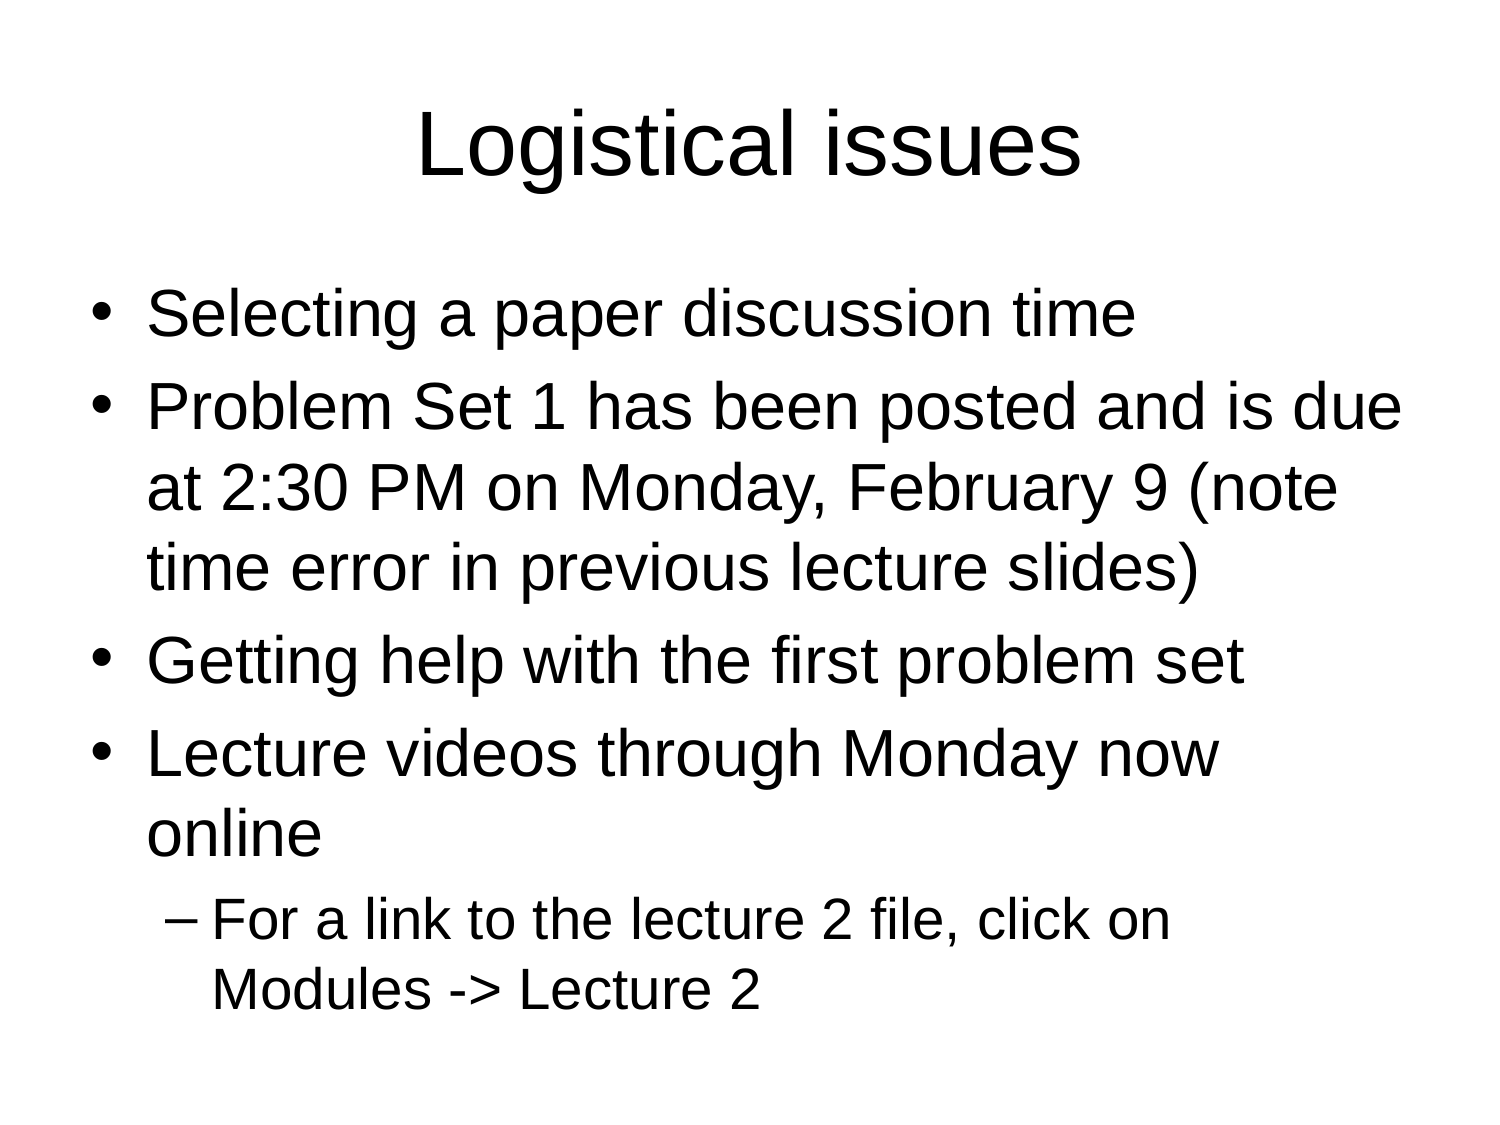

# Logistical issues
Selecting a paper discussion time
Problem Set 1 has been posted and is due at 2:30 PM on Monday, February 9 (note time error in previous lecture slides)
Getting help with the first problem set
Lecture videos through Monday now online
For a link to the lecture 2 file, click on Modules -> Lecture 2